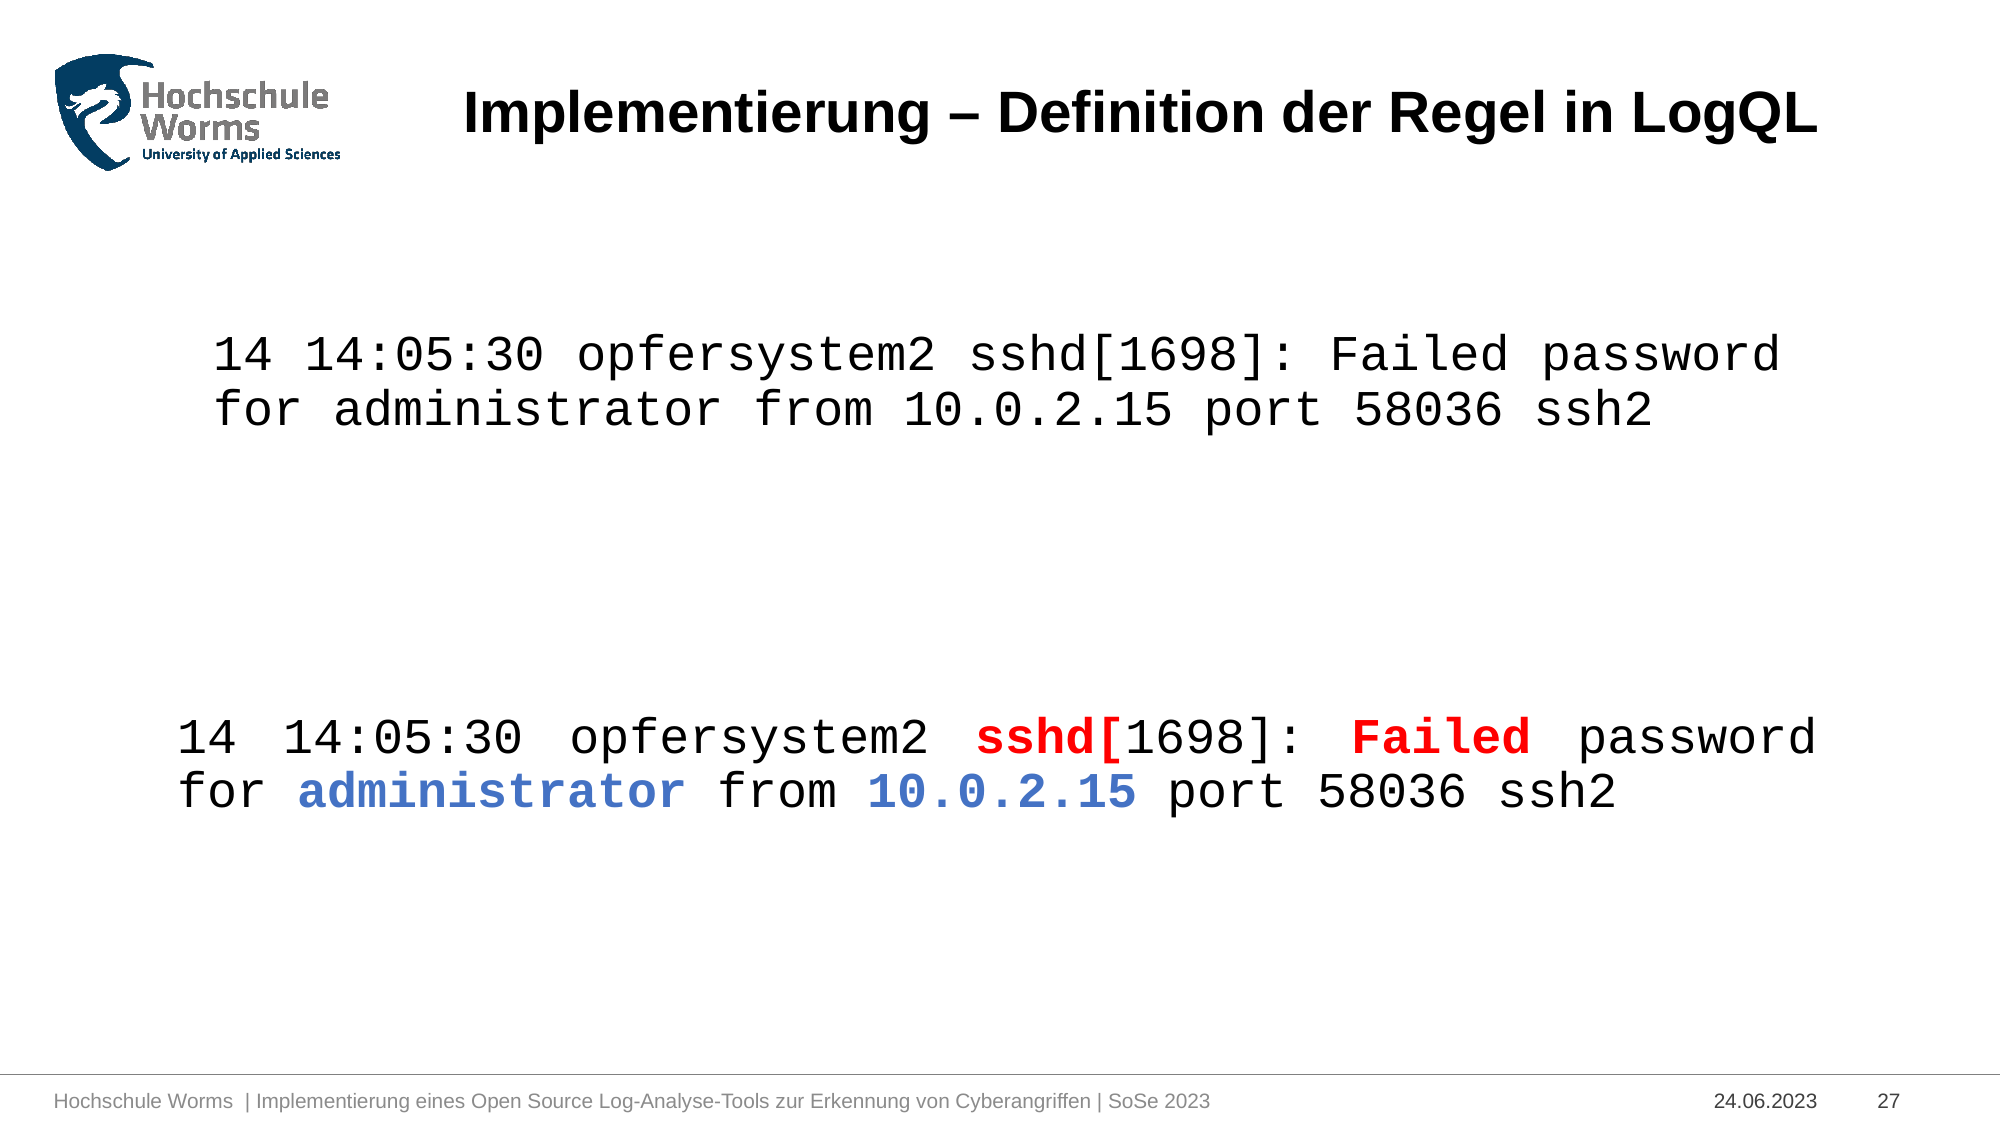

# Implementierung – Definition der Regel in LogQL
14 14:05:30 opfersystem2 sshd[1698]: Failed password for administrator from 10.0.2.15 port 58036 ssh2
14 14:05:30 opfersystem2 sshd[1698]: Failed password for administrator from 10.0.2.15 port 58036 ssh2
Hochschule Worms  | Implementierung eines Open Source Log-Analyse-Tools zur Erkennung von Cyberangriffen | SoSe 2023
24.06.2023
27